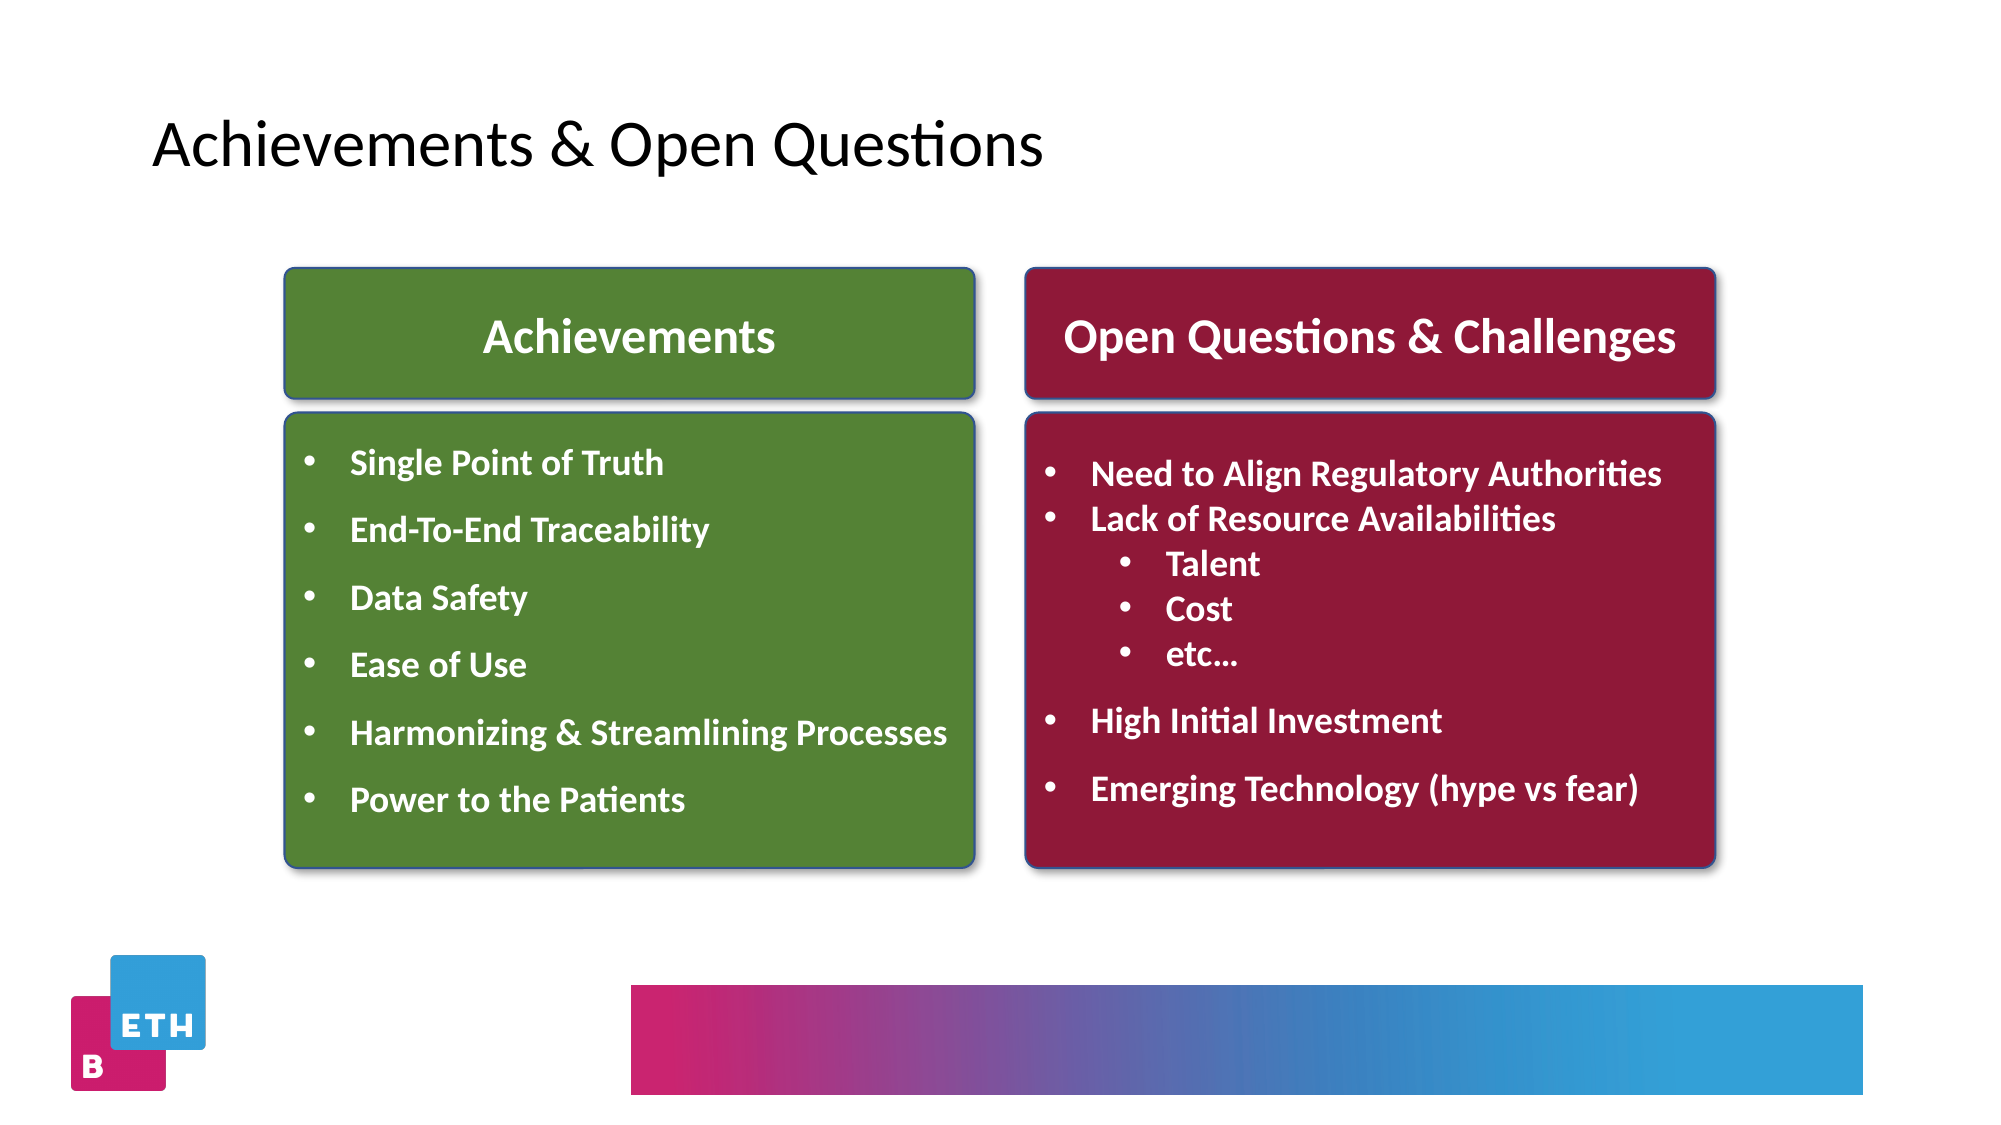

Achievements & Open Questions
Achievements
Open Questions & Challenges
Single Point of Truth
End-To-End Traceability
Data Safety
Ease of Use
Harmonizing & Streamlining Processes
Power to the Patients

Need to Align Regulatory Authorities
Lack of Resource Availabilities
Talent
Cost
etc…
High Initial Investment
Emerging Technology (hype vs fear)